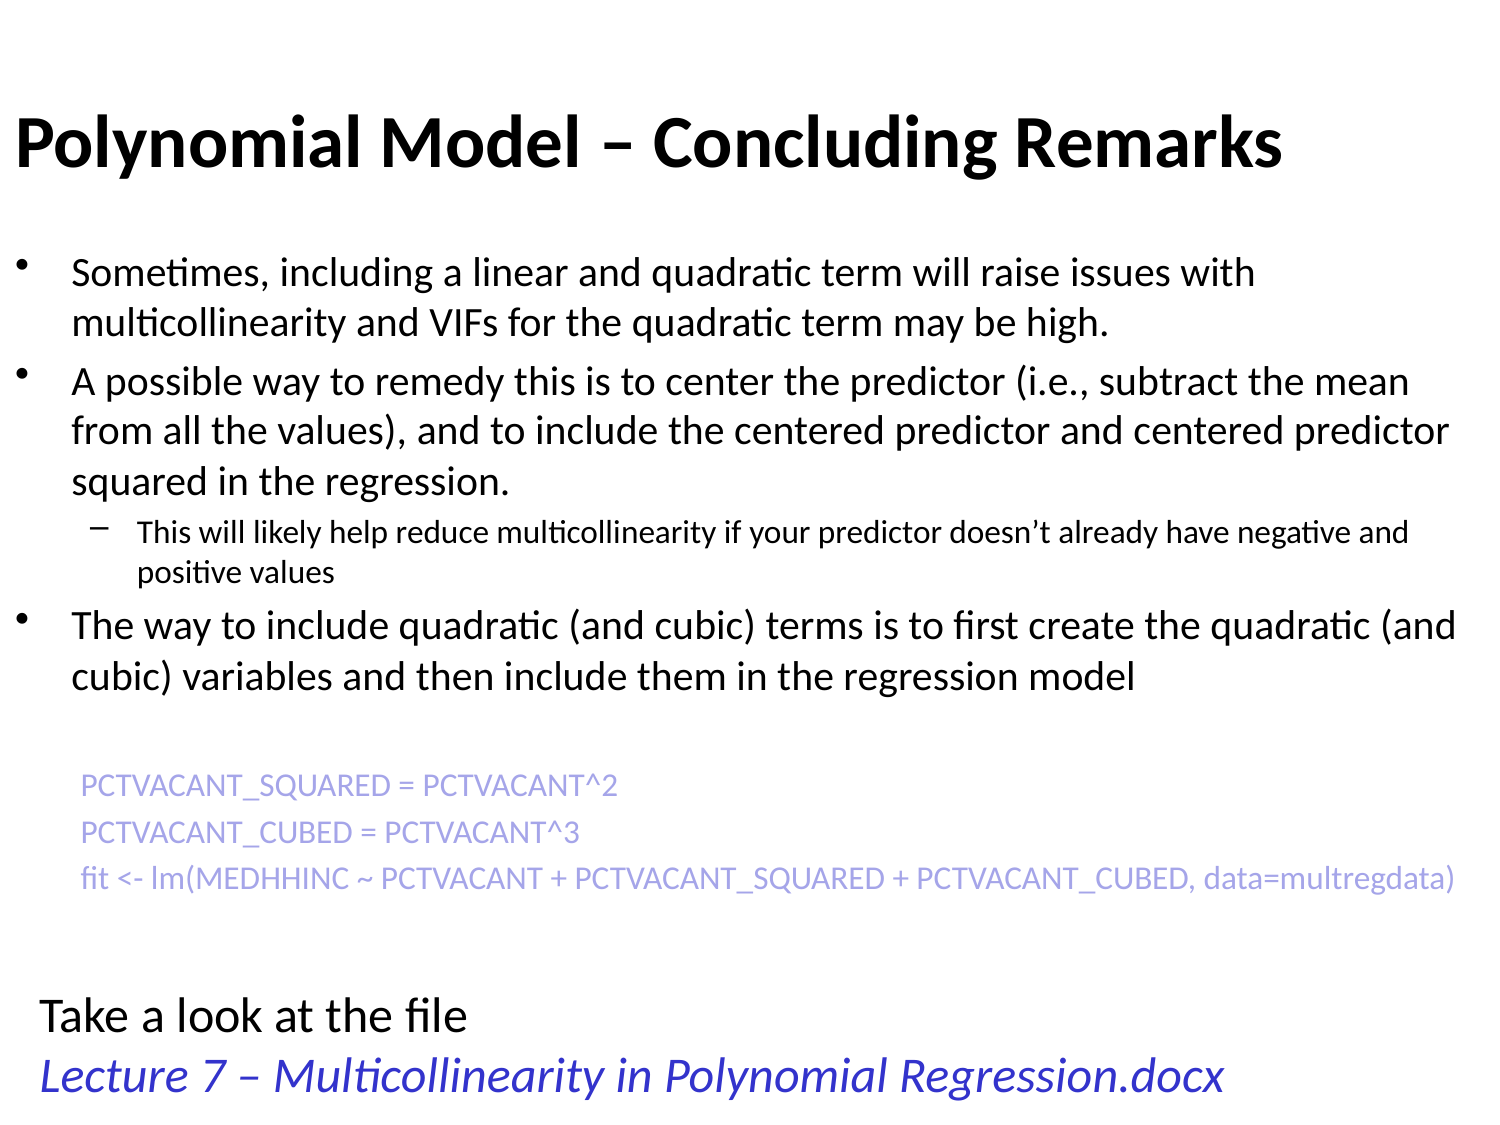

# Polynomial Model – Concluding Remarks
Sometimes, including a linear and quadratic term will raise issues with multicollinearity and VIFs for the quadratic term may be high.
A possible way to remedy this is to center the predictor (i.e., subtract the mean from all the values), and to include the centered predictor and centered predictor squared in the regression.
This will likely help reduce multicollinearity if your predictor doesn’t already have negative and positive values
The way to include quadratic (and cubic) terms is to first create the quadratic (and cubic) variables and then include them in the regression model

PCTVACANT_SQUARED = PCTVACANT^2
PCTVACANT_CUBED = PCTVACANT^3
fit <- lm(MEDHHINC ~ PCTVACANT + PCTVACANT_SQUARED + PCTVACANT_CUBED, data=multregdata)

Take a look at the file
Lecture 7 – Multicollinearity in Polynomial Regression.docx